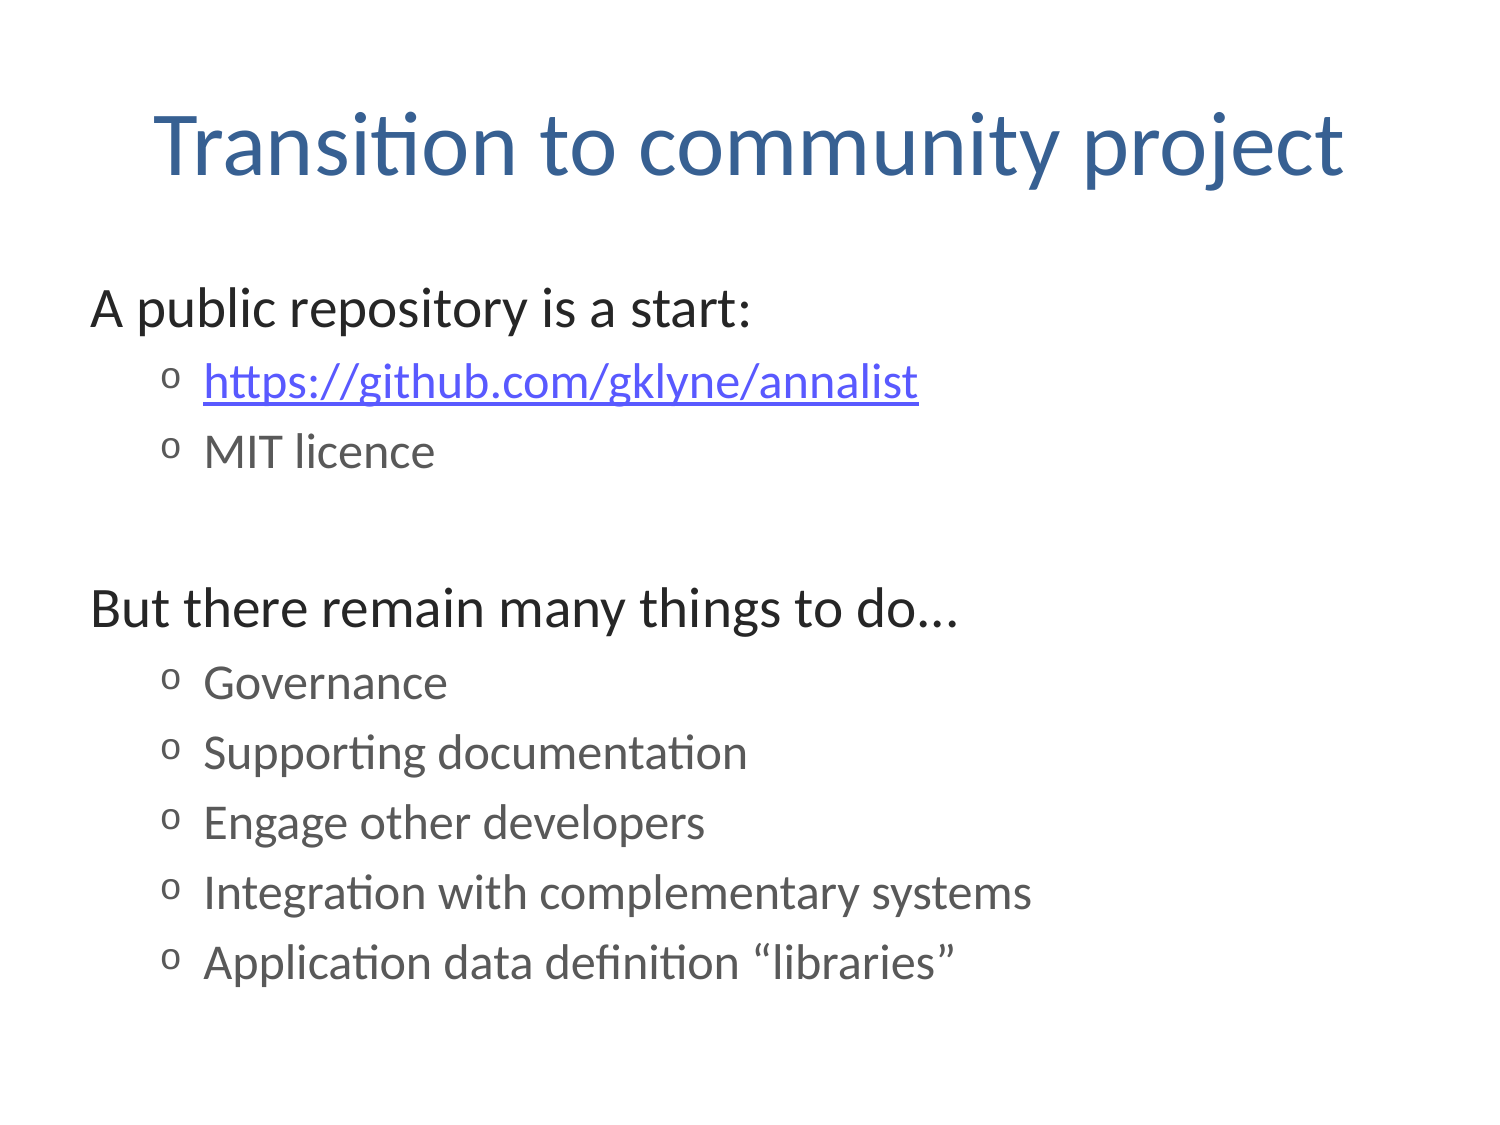

# Transition to community project
A public repository is a start:
https://github.com/gklyne/annalist
MIT licence

But there remain many things to do...
Governance
Supporting documentation
Engage other developers
Integration with complementary systems
Application data definition “libraries”